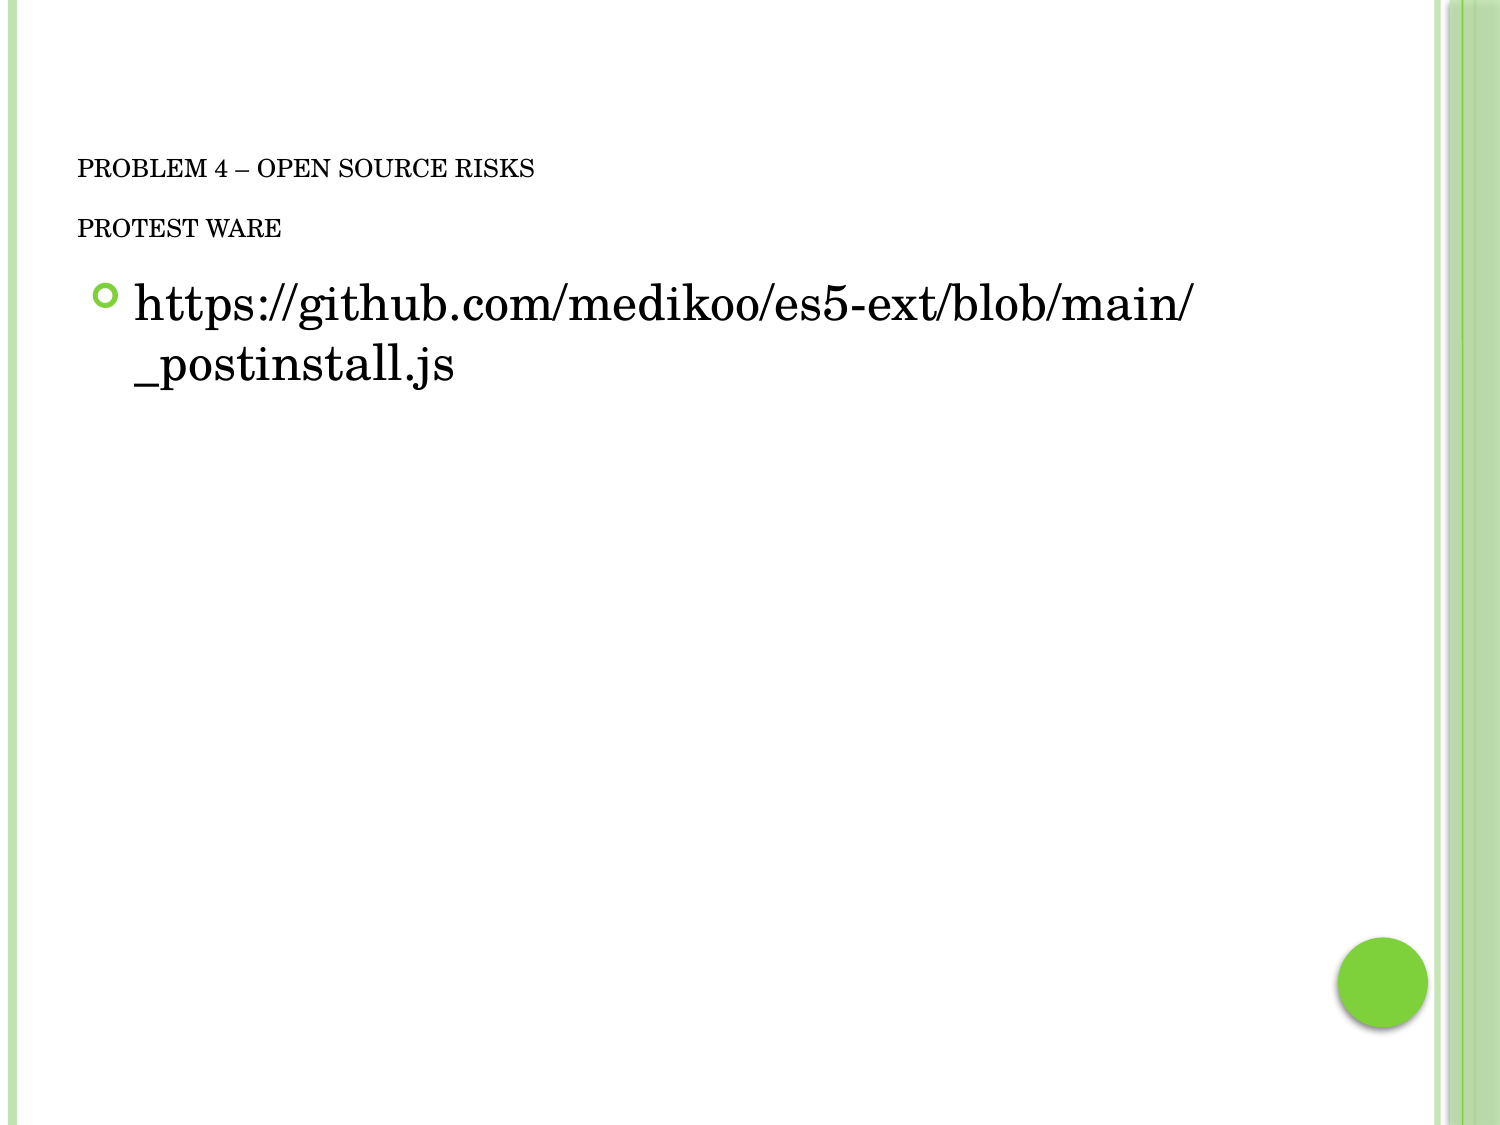

# problem 4 – open source risks protest ware
https://github.com/medikoo/es5-ext/blob/main/_postinstall.js